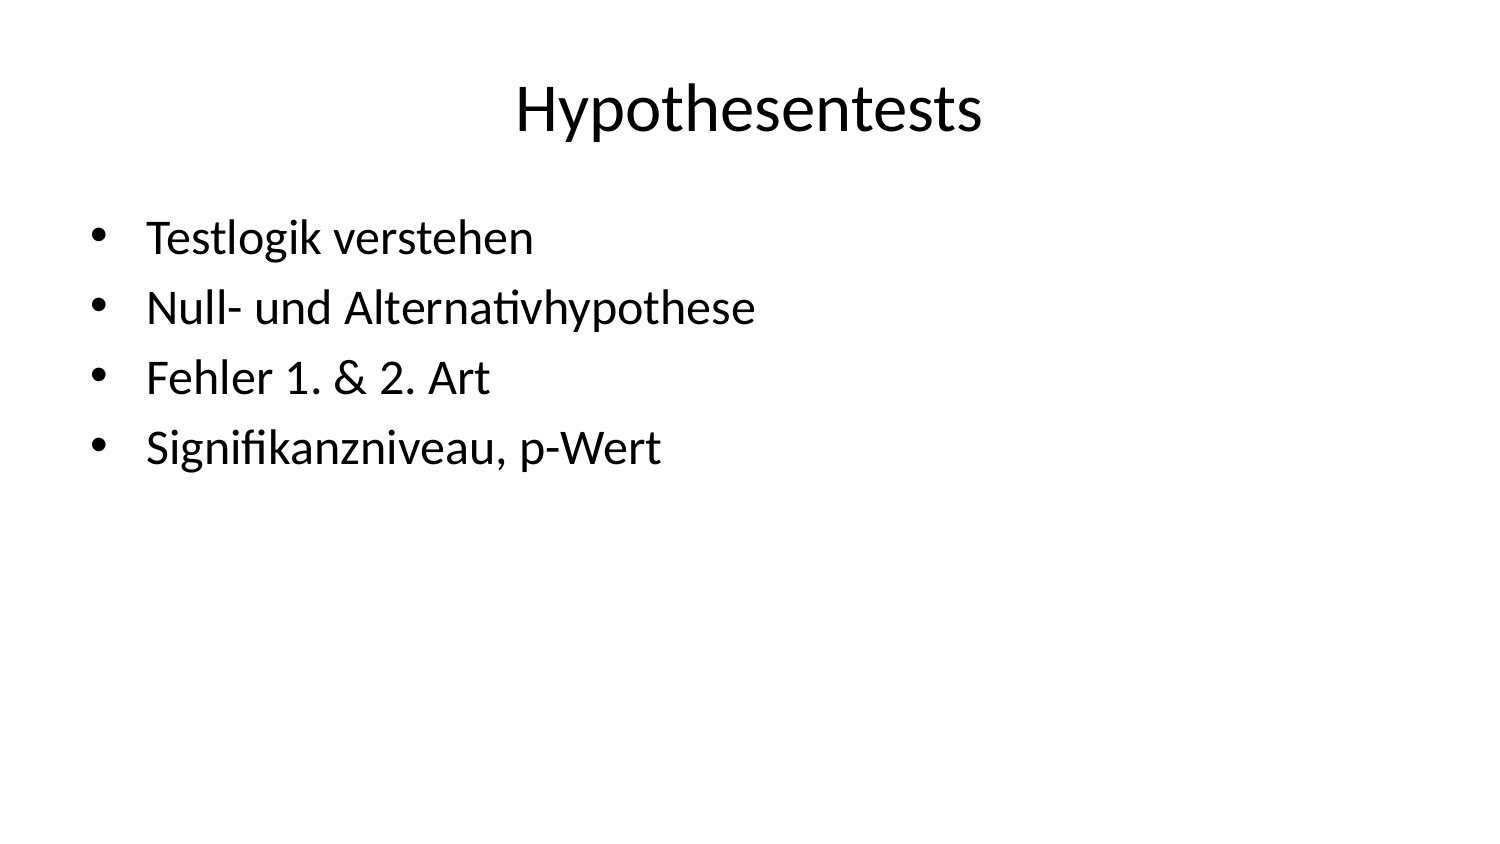

# Hypothesentests
Testlogik verstehen
Null- und Alternativhypothese
Fehler 1. & 2. Art
Signifikanzniveau, p-Wert